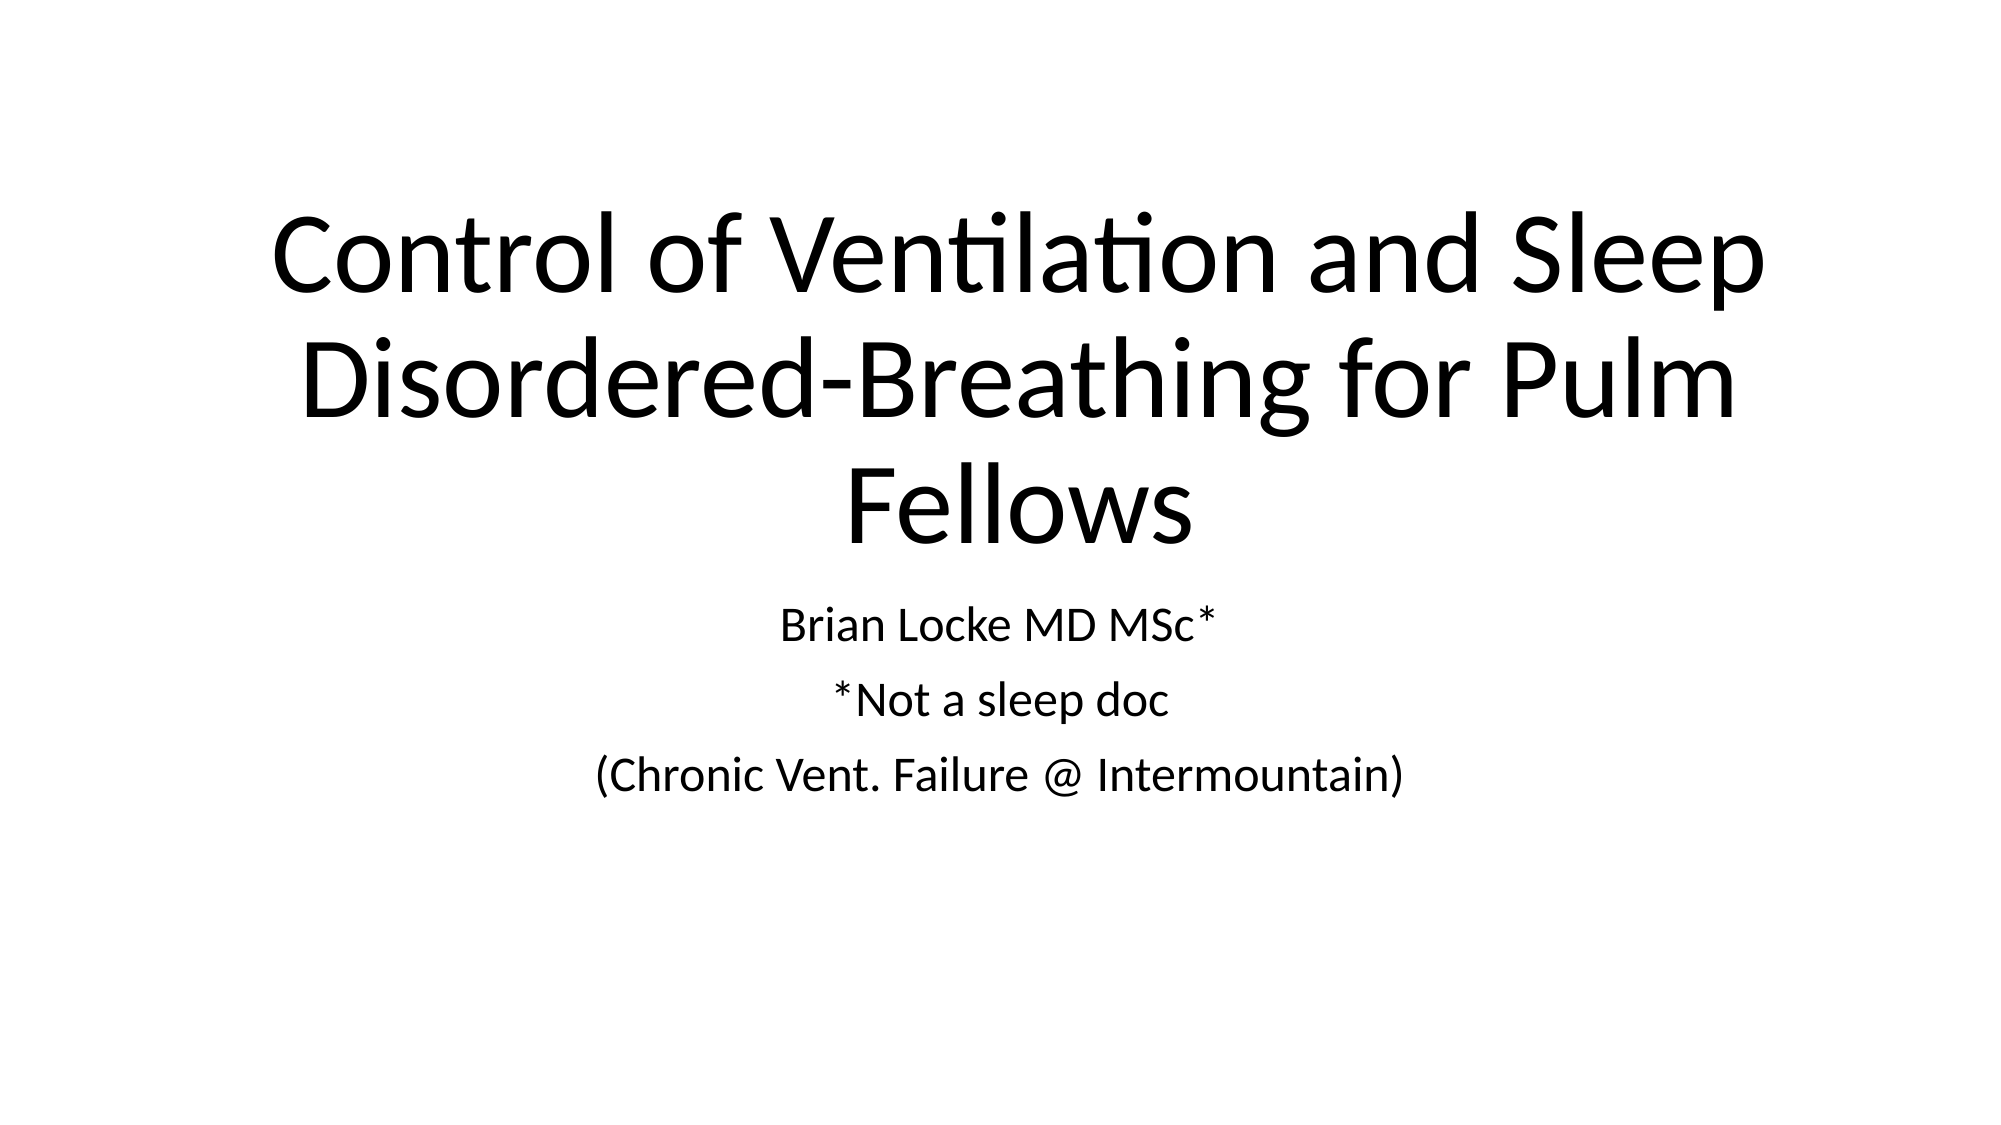

# Control of Ventilation and Sleep Disordered-Breathing for Pulm Fellows
Brian Locke MD MSc*
*Not a sleep doc
(Chronic Vent. Failure @ Intermountain)